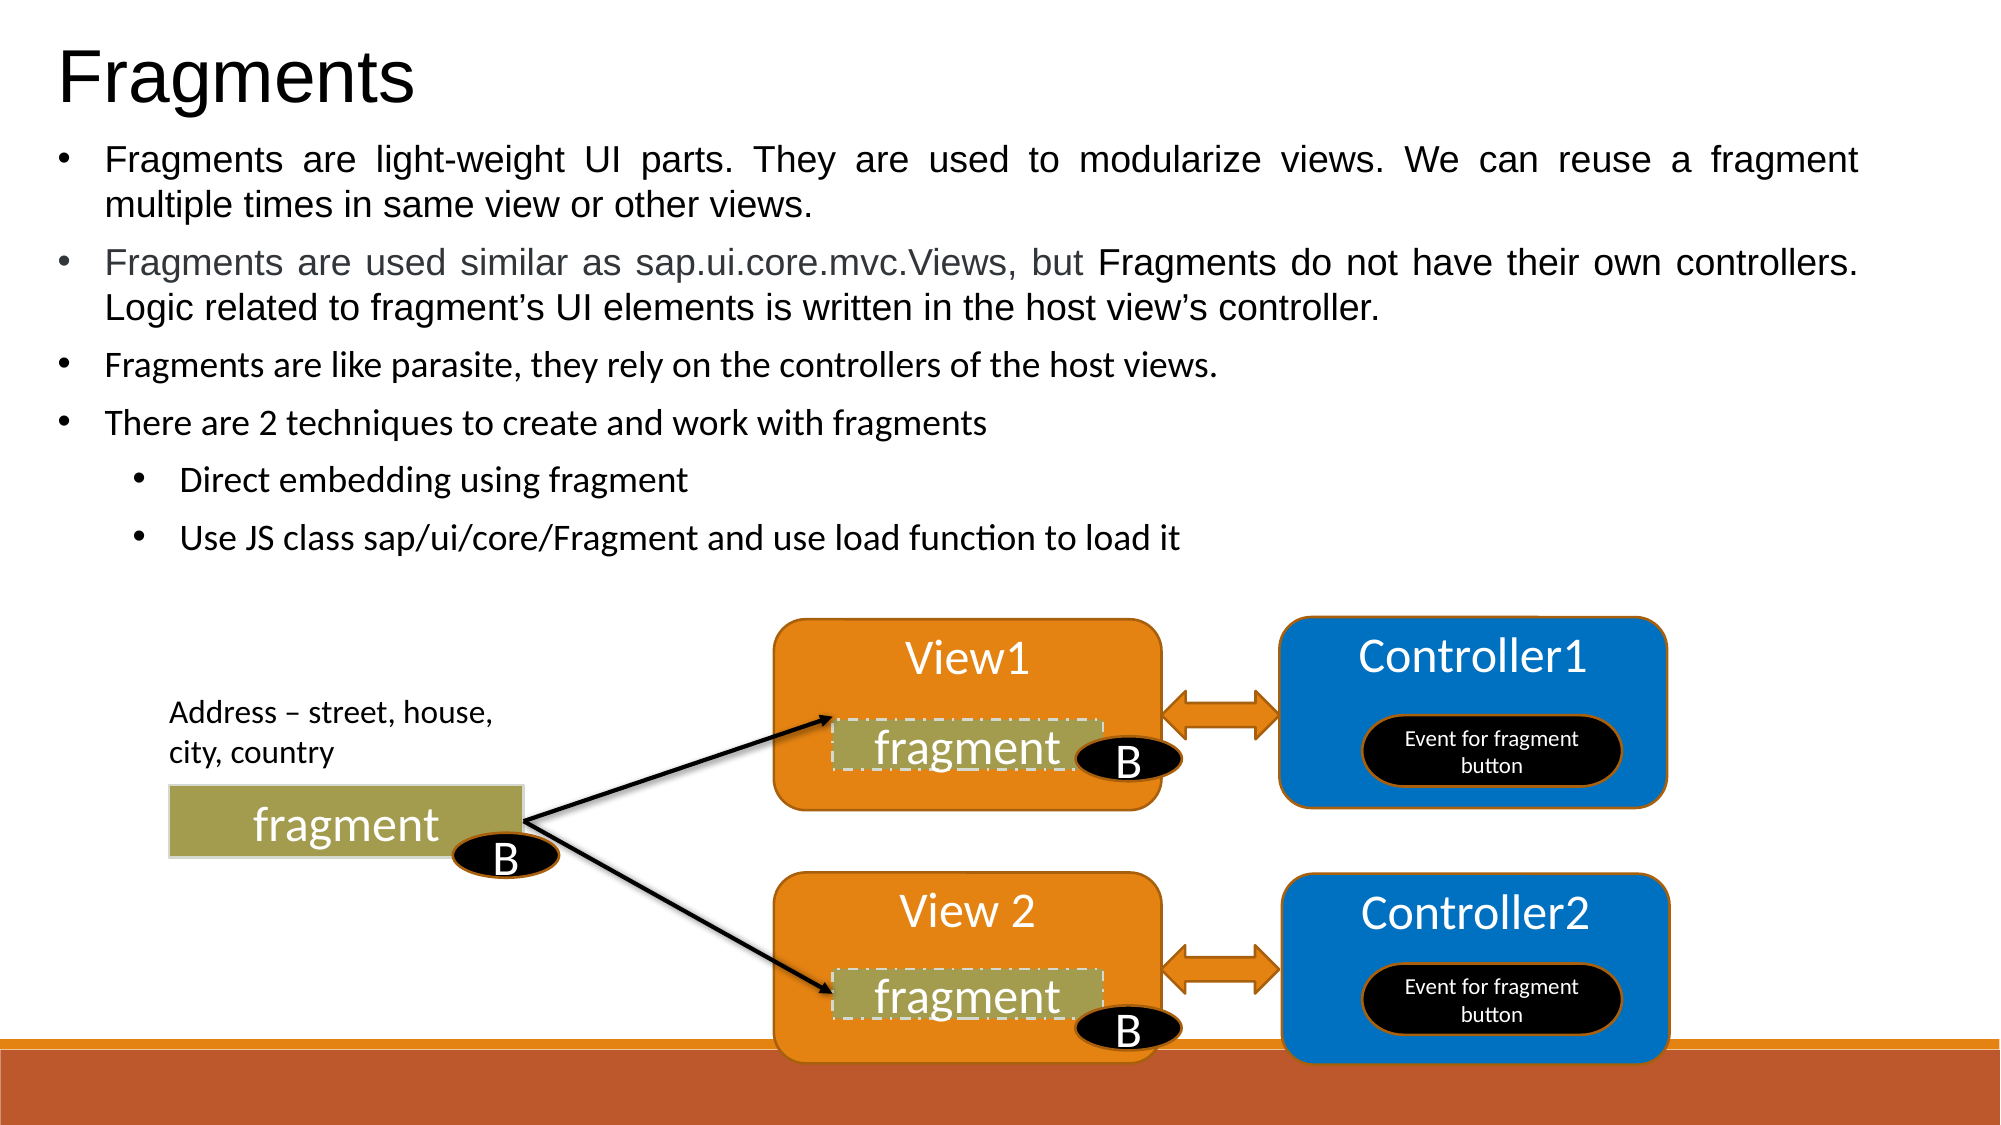

Fragments
Fragments are light-weight UI parts. They are used to modularize views. We can reuse a fragment multiple times in same view or other views.
Fragments are used similar as sap.ui.core.mvc.Views, but Fragments do not have their own controllers. Logic related to fragment’s UI elements is written in the host view’s controller.
Fragments are like parasite, they rely on the controllers of the host views.
There are 2 techniques to create and work with fragments
Direct embedding using fragment
Use JS class sap/ui/core/Fragment and use load function to load it
Controller1

View1

Address – street, house, city, country

Event for fragment button
fragment
B
fragment
B
View 2

Controller2

Event for fragment button
fragment
B